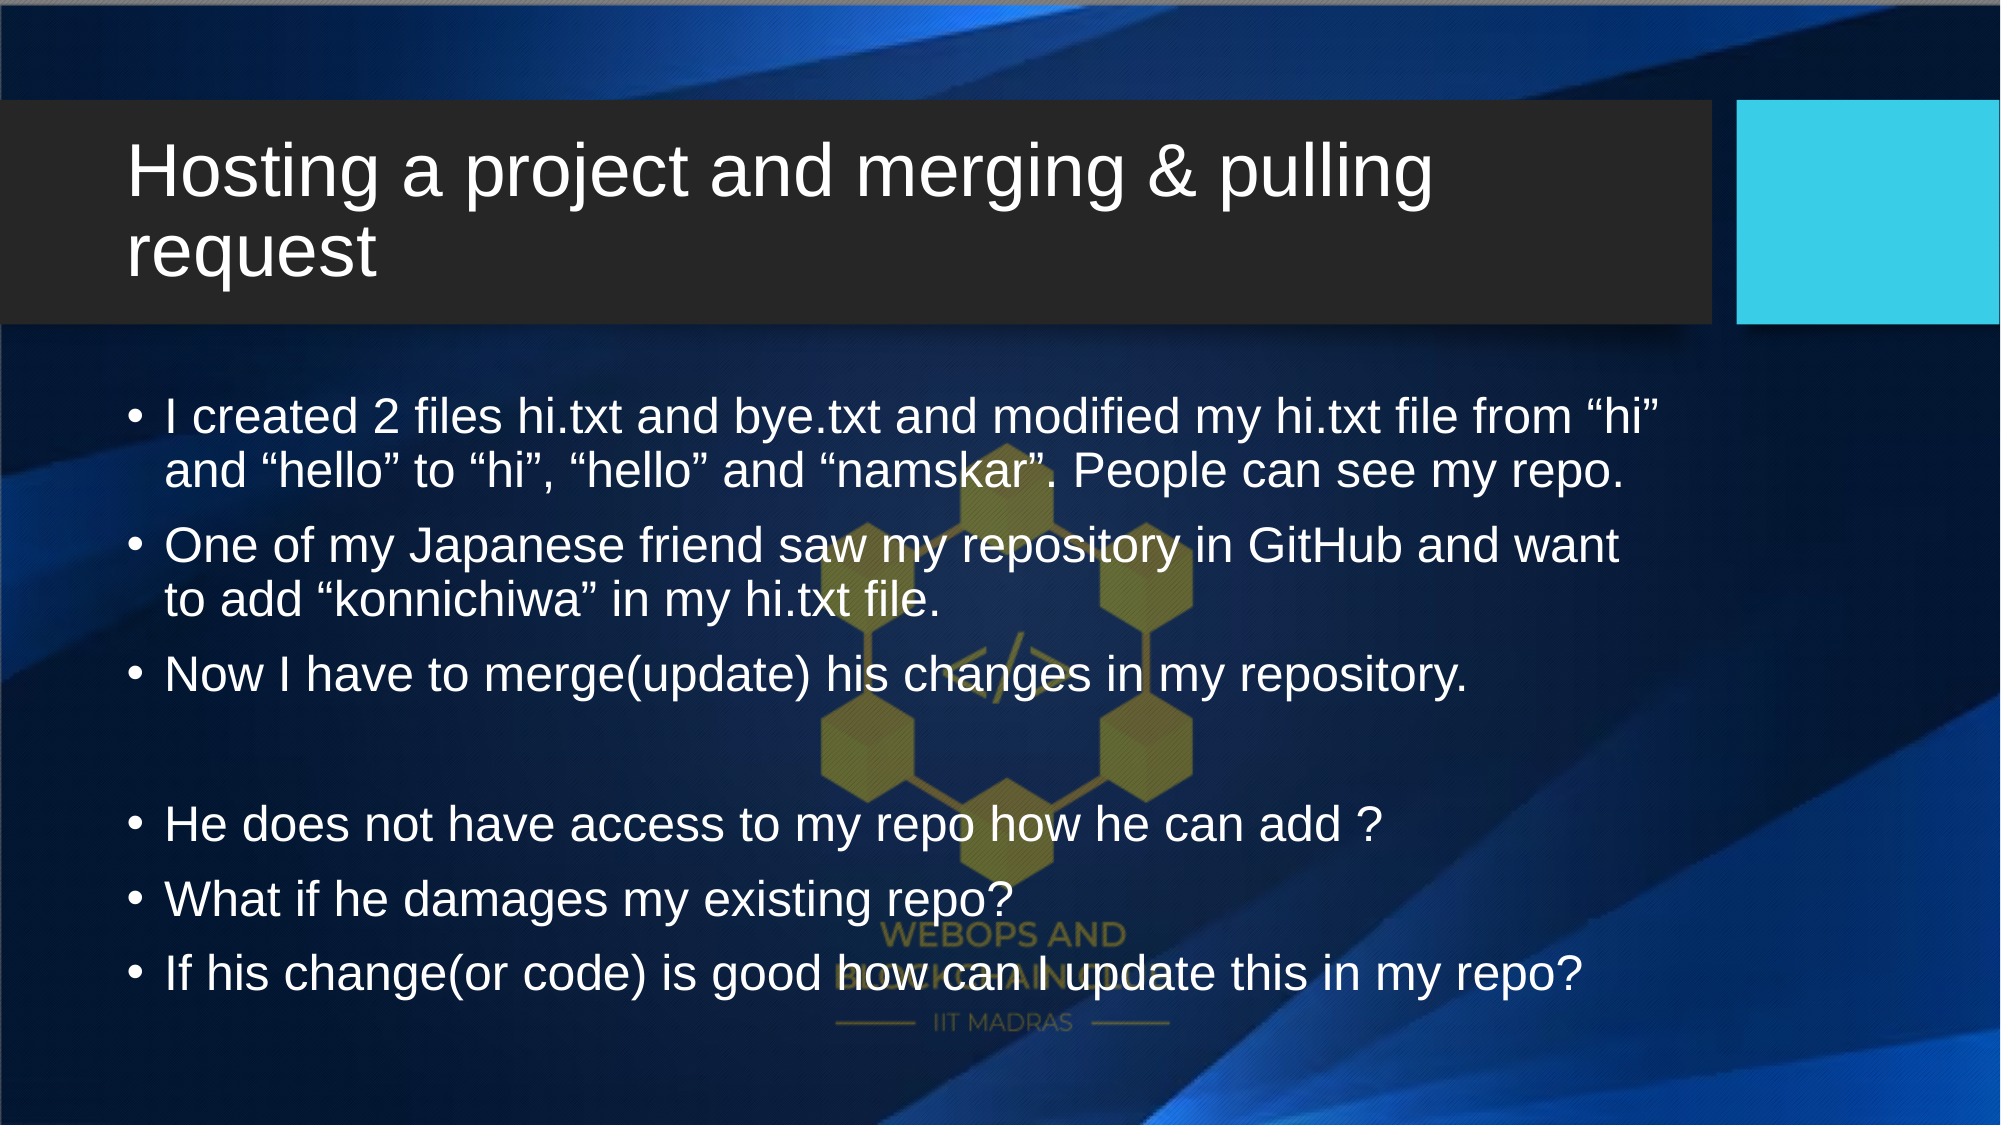

# Hosting a project and merging & pulling request
I created 2 files hi.txt and bye.txt and modified my hi.txt file from “hi” and “hello” to “hi”, “hello” and “namskar”. People can see my repo.
One of my Japanese friend saw my repository in GitHub and want to add “konnichiwa” in my hi.txt file.
Now I have to merge(update) his changes in my repository.

He does not have access to my repo how he can add ?
What if he damages my existing repo?
If his change(or code) is good how can I update this in my repo?